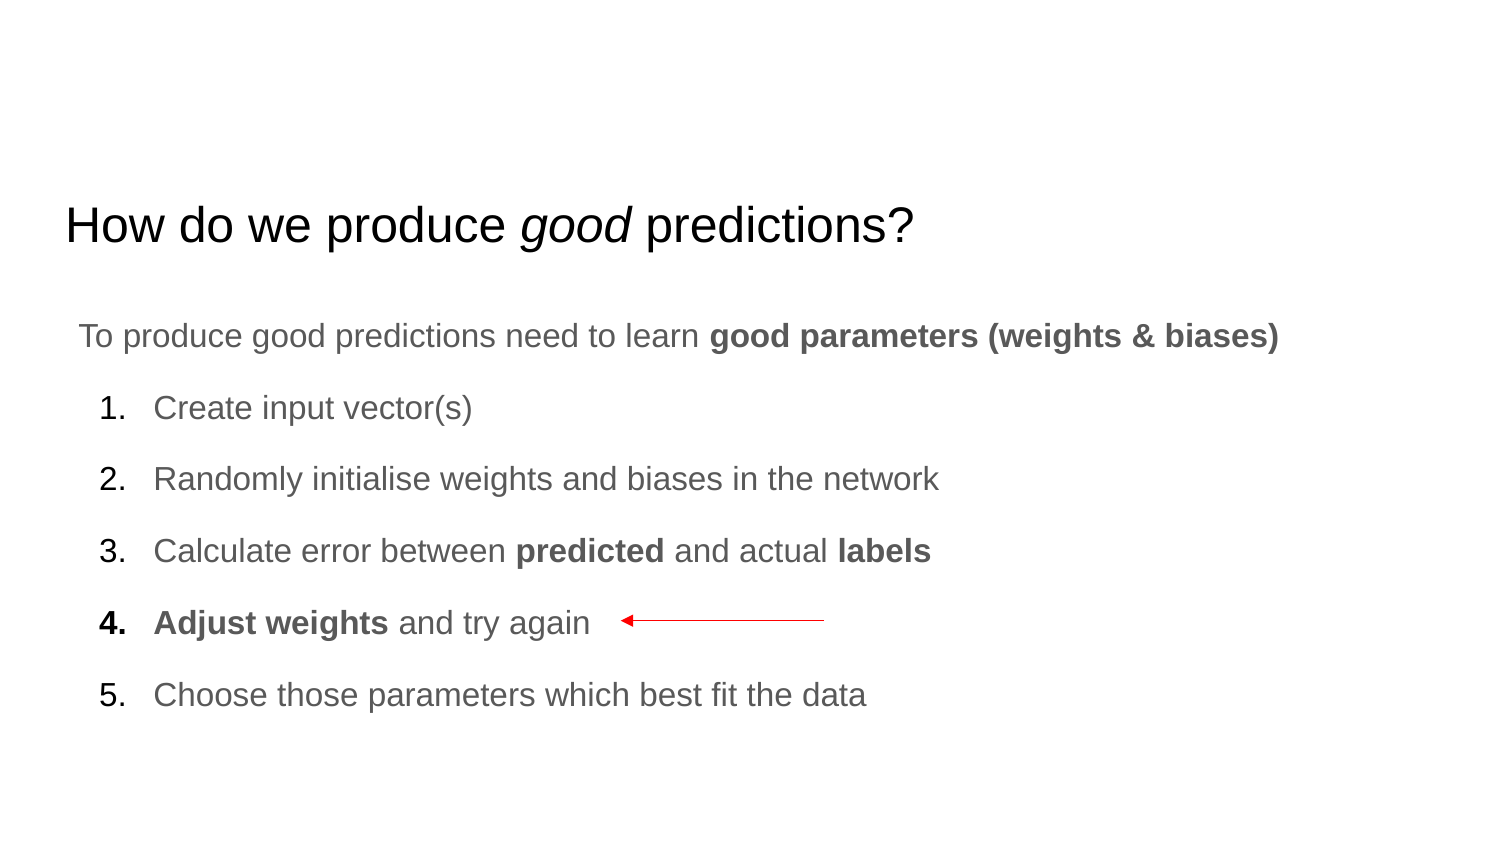

# How do we produce good predictions?

To produce good predictions need to learn good parameters (weights & biases)

Create input vector(s)

Randomly initialise weights and biases in the network

Calculate error between predicted and actual labels

Adjust weights and try again

Choose those parameters which best fit the data